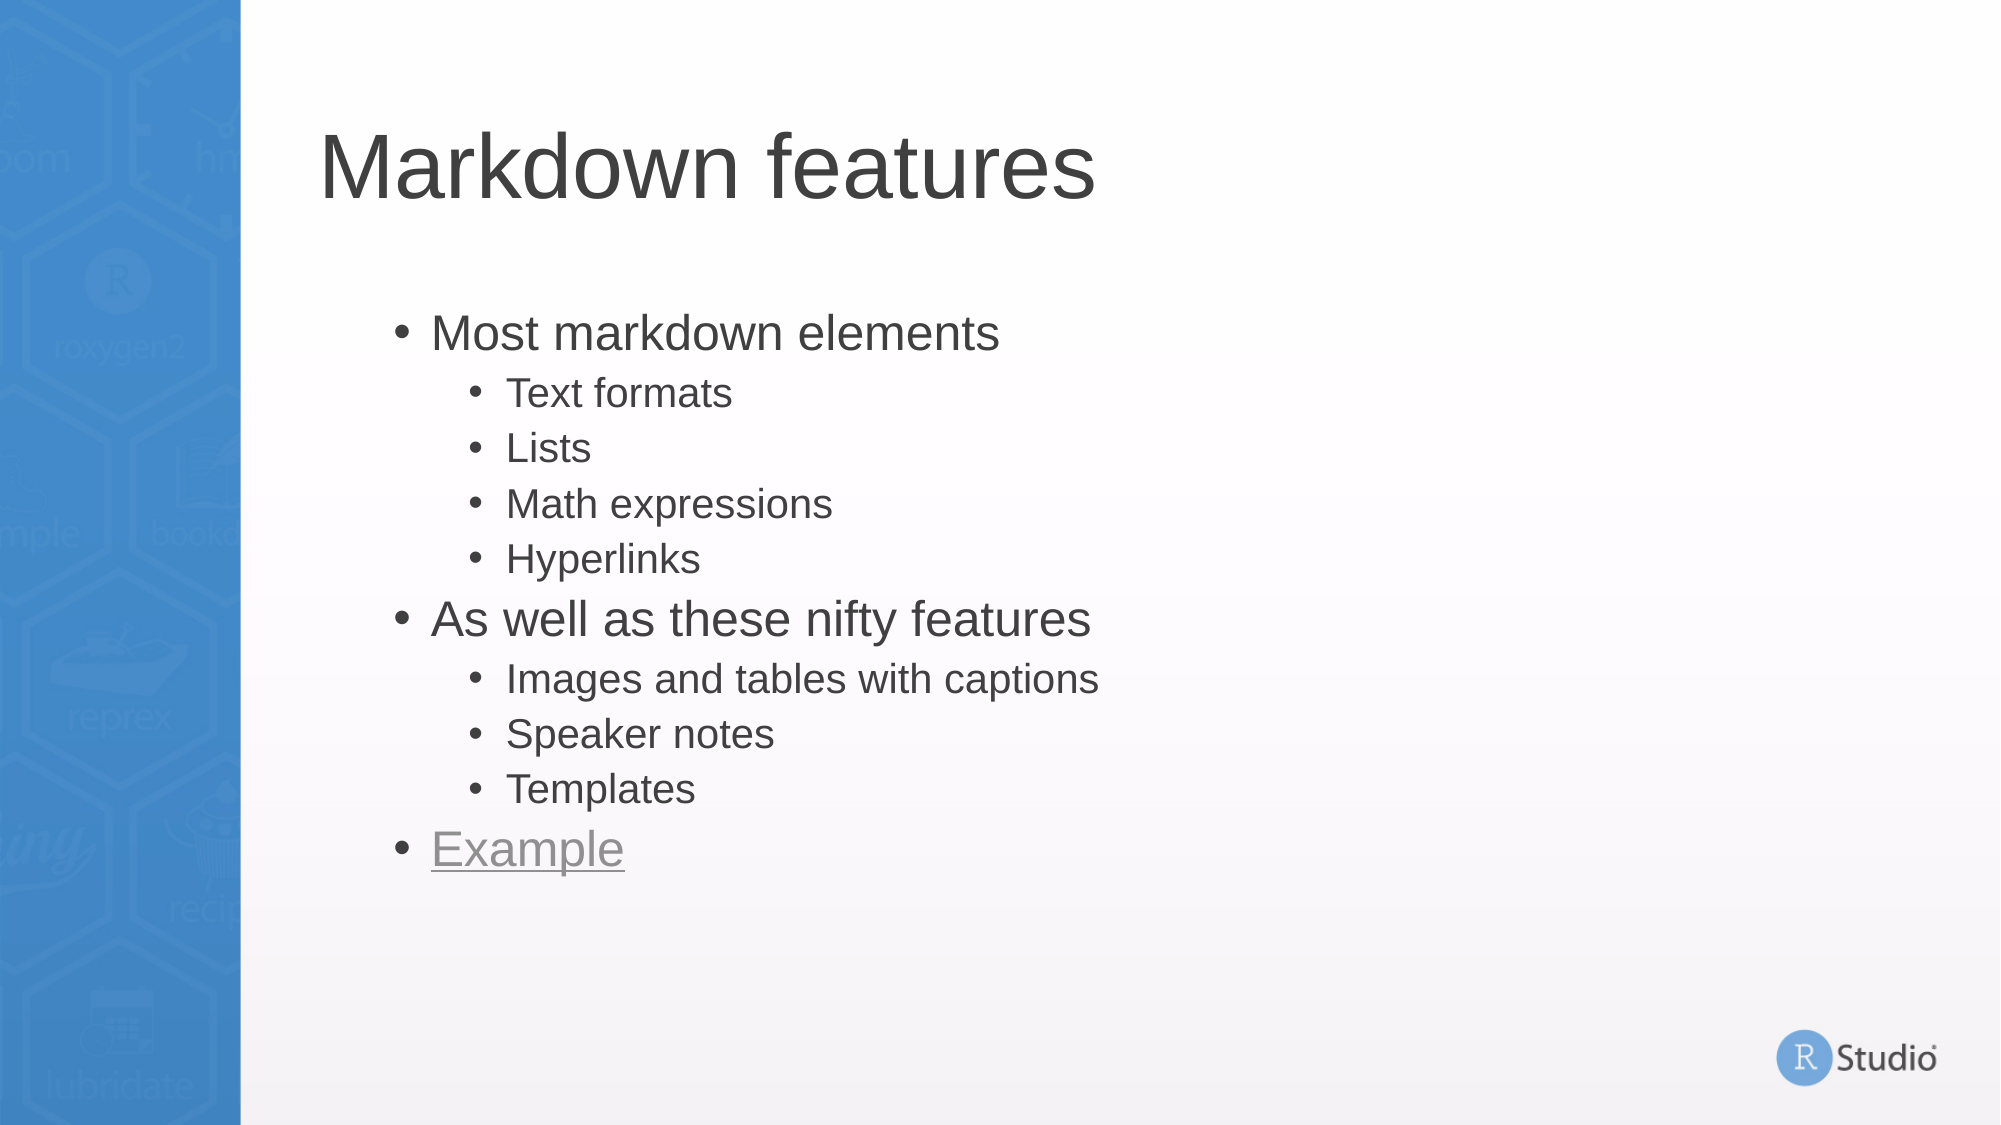

# Markdown features
Most markdown elements
Text formats
Lists
Math expressions
Hyperlinks
As well as these nifty features
Images and tables with captions
Speaker notes
Templates
Example